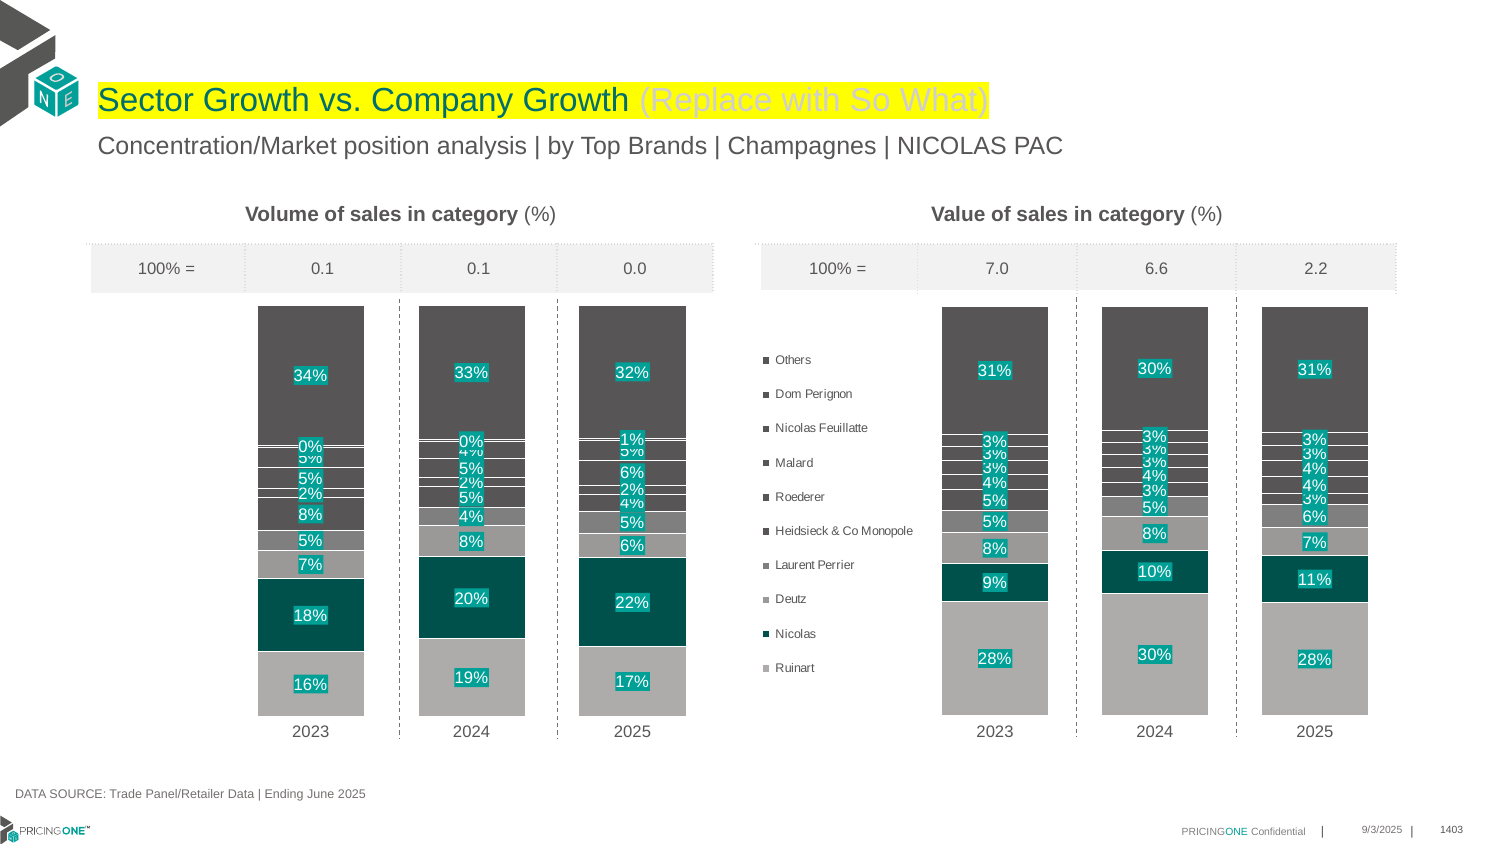

# Sector Growth vs. Company Growth (Replace with So What)
Concentration/Market position analysis | by Top Brands | Champagnes | NICOLAS PAC
| Volume of sales in category (%) |  |  |  |
| --- | --- | --- | --- |
| 100% = | 0.1 | 0.1 | 0.0 |
| Value of sales in category (%) |  |  |  |
| --- | --- | --- | --- |
| 100% = | 7.0 | 6.6 | 2.2 |

### Chart

| Category | Ruinart | Nicolas | Deutz | Laurent Perrier | Heidsieck & Co Monopole | Roederer | Malard | Nicolas Feuillatte | Dom Perignon | Others |
|---|---|---|---|---|---|---|---|---|---|---|
| 2023 | 0.15711703872284882 | 0.1772147662237692 | 0.07015797048093979 | 0.047140131865189595 | 0.08126945346229794 | 0.022005421868201747 | 0.05008534422169417 | 0.04968372435489809 | 0.004309046487499582 | 0.3410171023126611 |
| 2024 | 0.18826981070377502 | 0.19969661737455946 | 0.07544599062602188 | 0.04469897903571558 | 0.05102096428441667 | 0.021282200341532536 | 0.046570141336336884 | 0.04109290411655706 | 0.004677905751553246 | 0.32724448642953163 |
| 2025 | 0.16943705673758866 | 0.21600731382978725 | 0.060339095744680854 | 0.053773271276595744 | 0.040835549645390073 | 0.022384751773049646 | 0.060006648936170214 | 0.04795545212765957 | 0.005984042553191489 | 0.32327681737588654 |

### Chart

| Category | Ruinart | Nicolas | Deutz | Laurent Perrier | Heidsieck & Co Monopole | Roederer | Malard | Nicolas Feuillatte | Dom Perignon | Others |
|---|---|---|---|---|---|---|---|---|---|---|
| 2023 | 0.2792709495782933 | 0.09178623731811683 | 0.07623495750471054 | 0.054133050249715174 | 0.051172461081934885 | 0.035937258403878805 | 0.03420040030742061 | 0.0344300545503575 | 0.028252027948052864 | 0.3145826030575195 |
| 2024 | 0.2992243240414367 | 0.1047816910052161 | 0.08131231631253845 | 0.04945064130126212 | 0.03352146041838761 | 0.03786151085502066 | 0.03259510708936651 | 0.029226891806720317 | 0.027969966935315657 | 0.3040560902347359 |
| 2025 | 0.2772957237063761 | 0.11319812346452449 | 0.06837589715478322 | 0.05783267801499553 | 0.026141100752690327 | 0.039934201061014724 | 0.041458521900502095 | 0.03438372455139985 | 0.033310599038057026 | 0.3080694303556567 |
DATA SOURCE: Trade Panel/Retailer Data | Ending June 2025

9/3/2025
1403